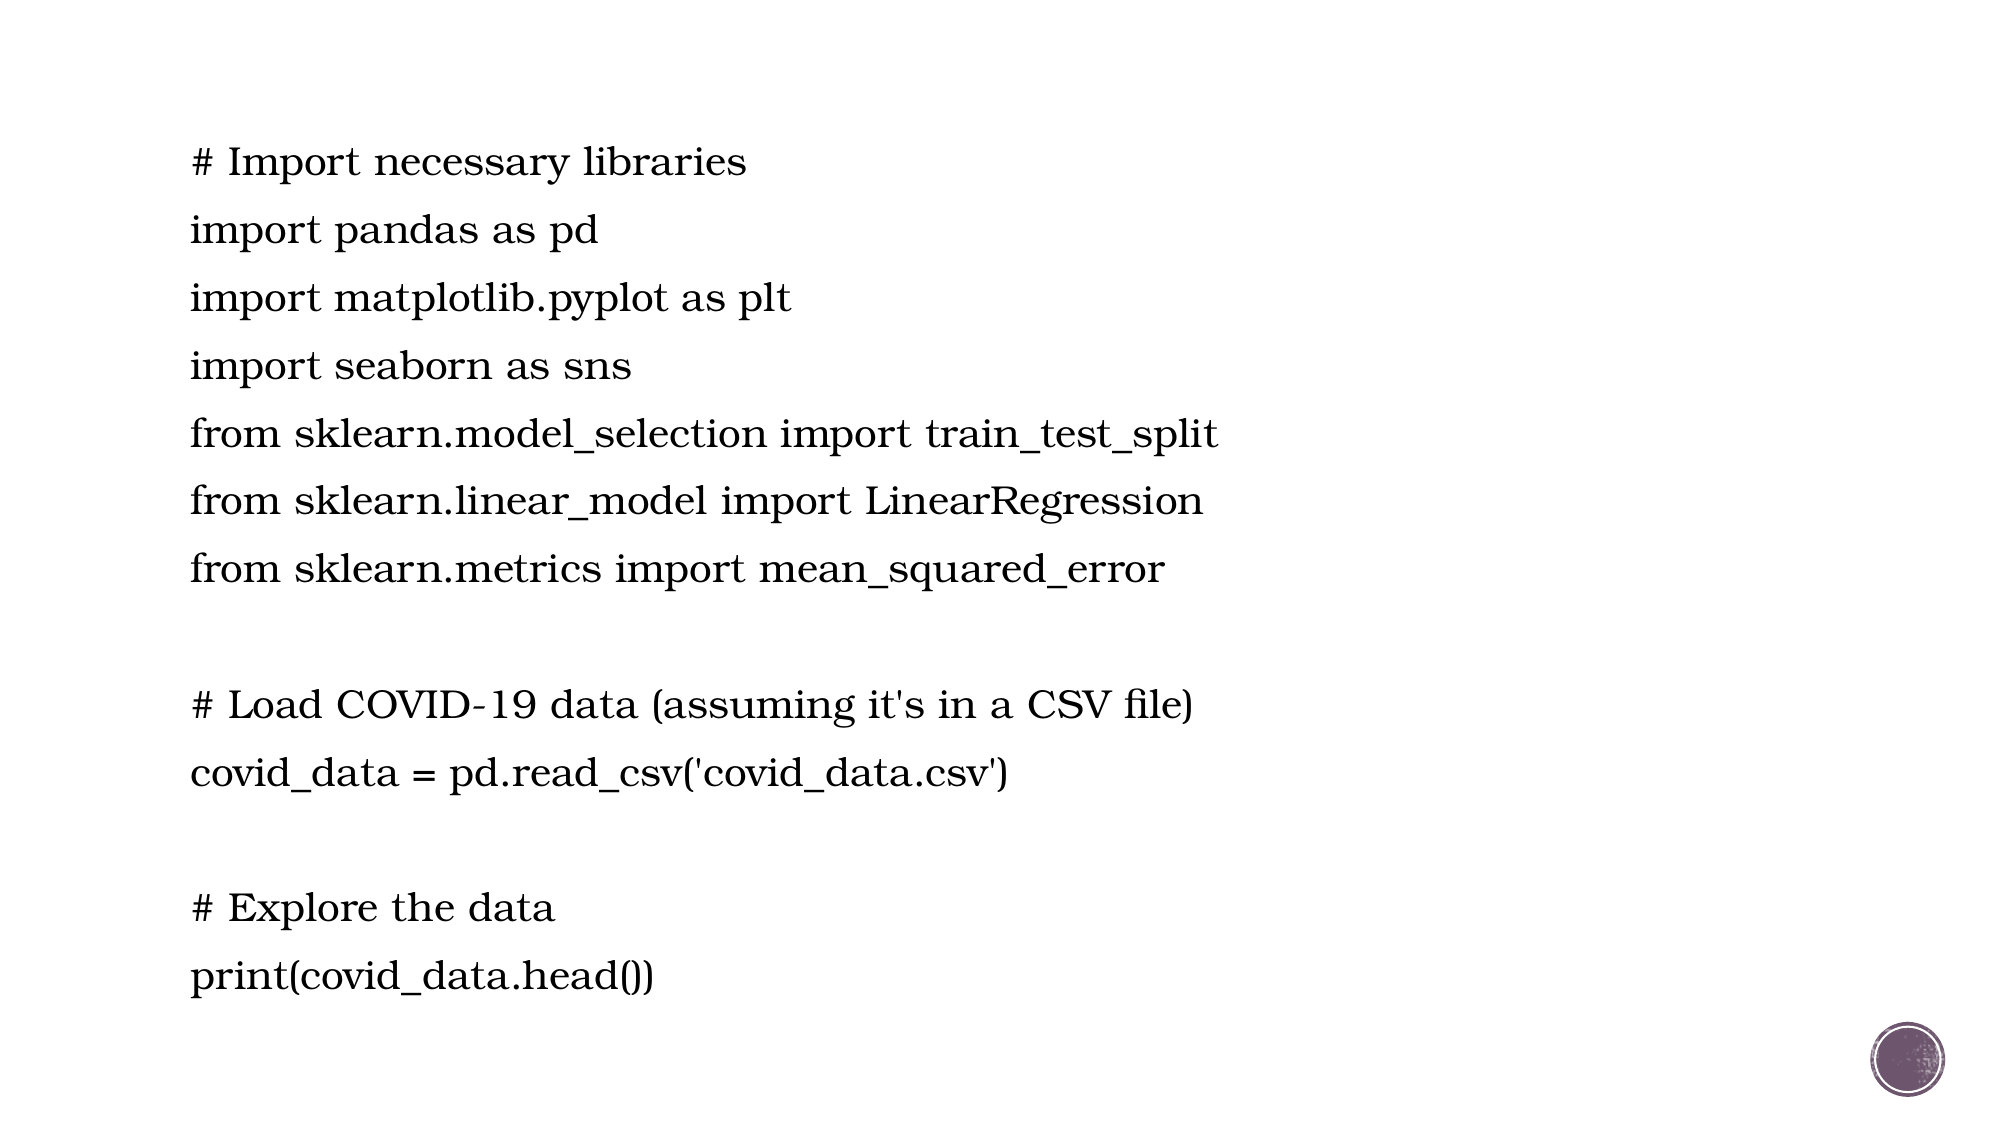

# Import necessary libraries
import pandas as pd
import matplotlib.pyplot as plt
import seaborn as sns
from sklearn.model_selection import train_test_split
from sklearn.linear_model import LinearRegression
from sklearn.metrics import mean_squared_error

# Load COVID-19 data (assuming it's in a CSV file)
covid_data = pd.read_csv('covid_data.csv')

# Explore the data
print(covid_data.head())